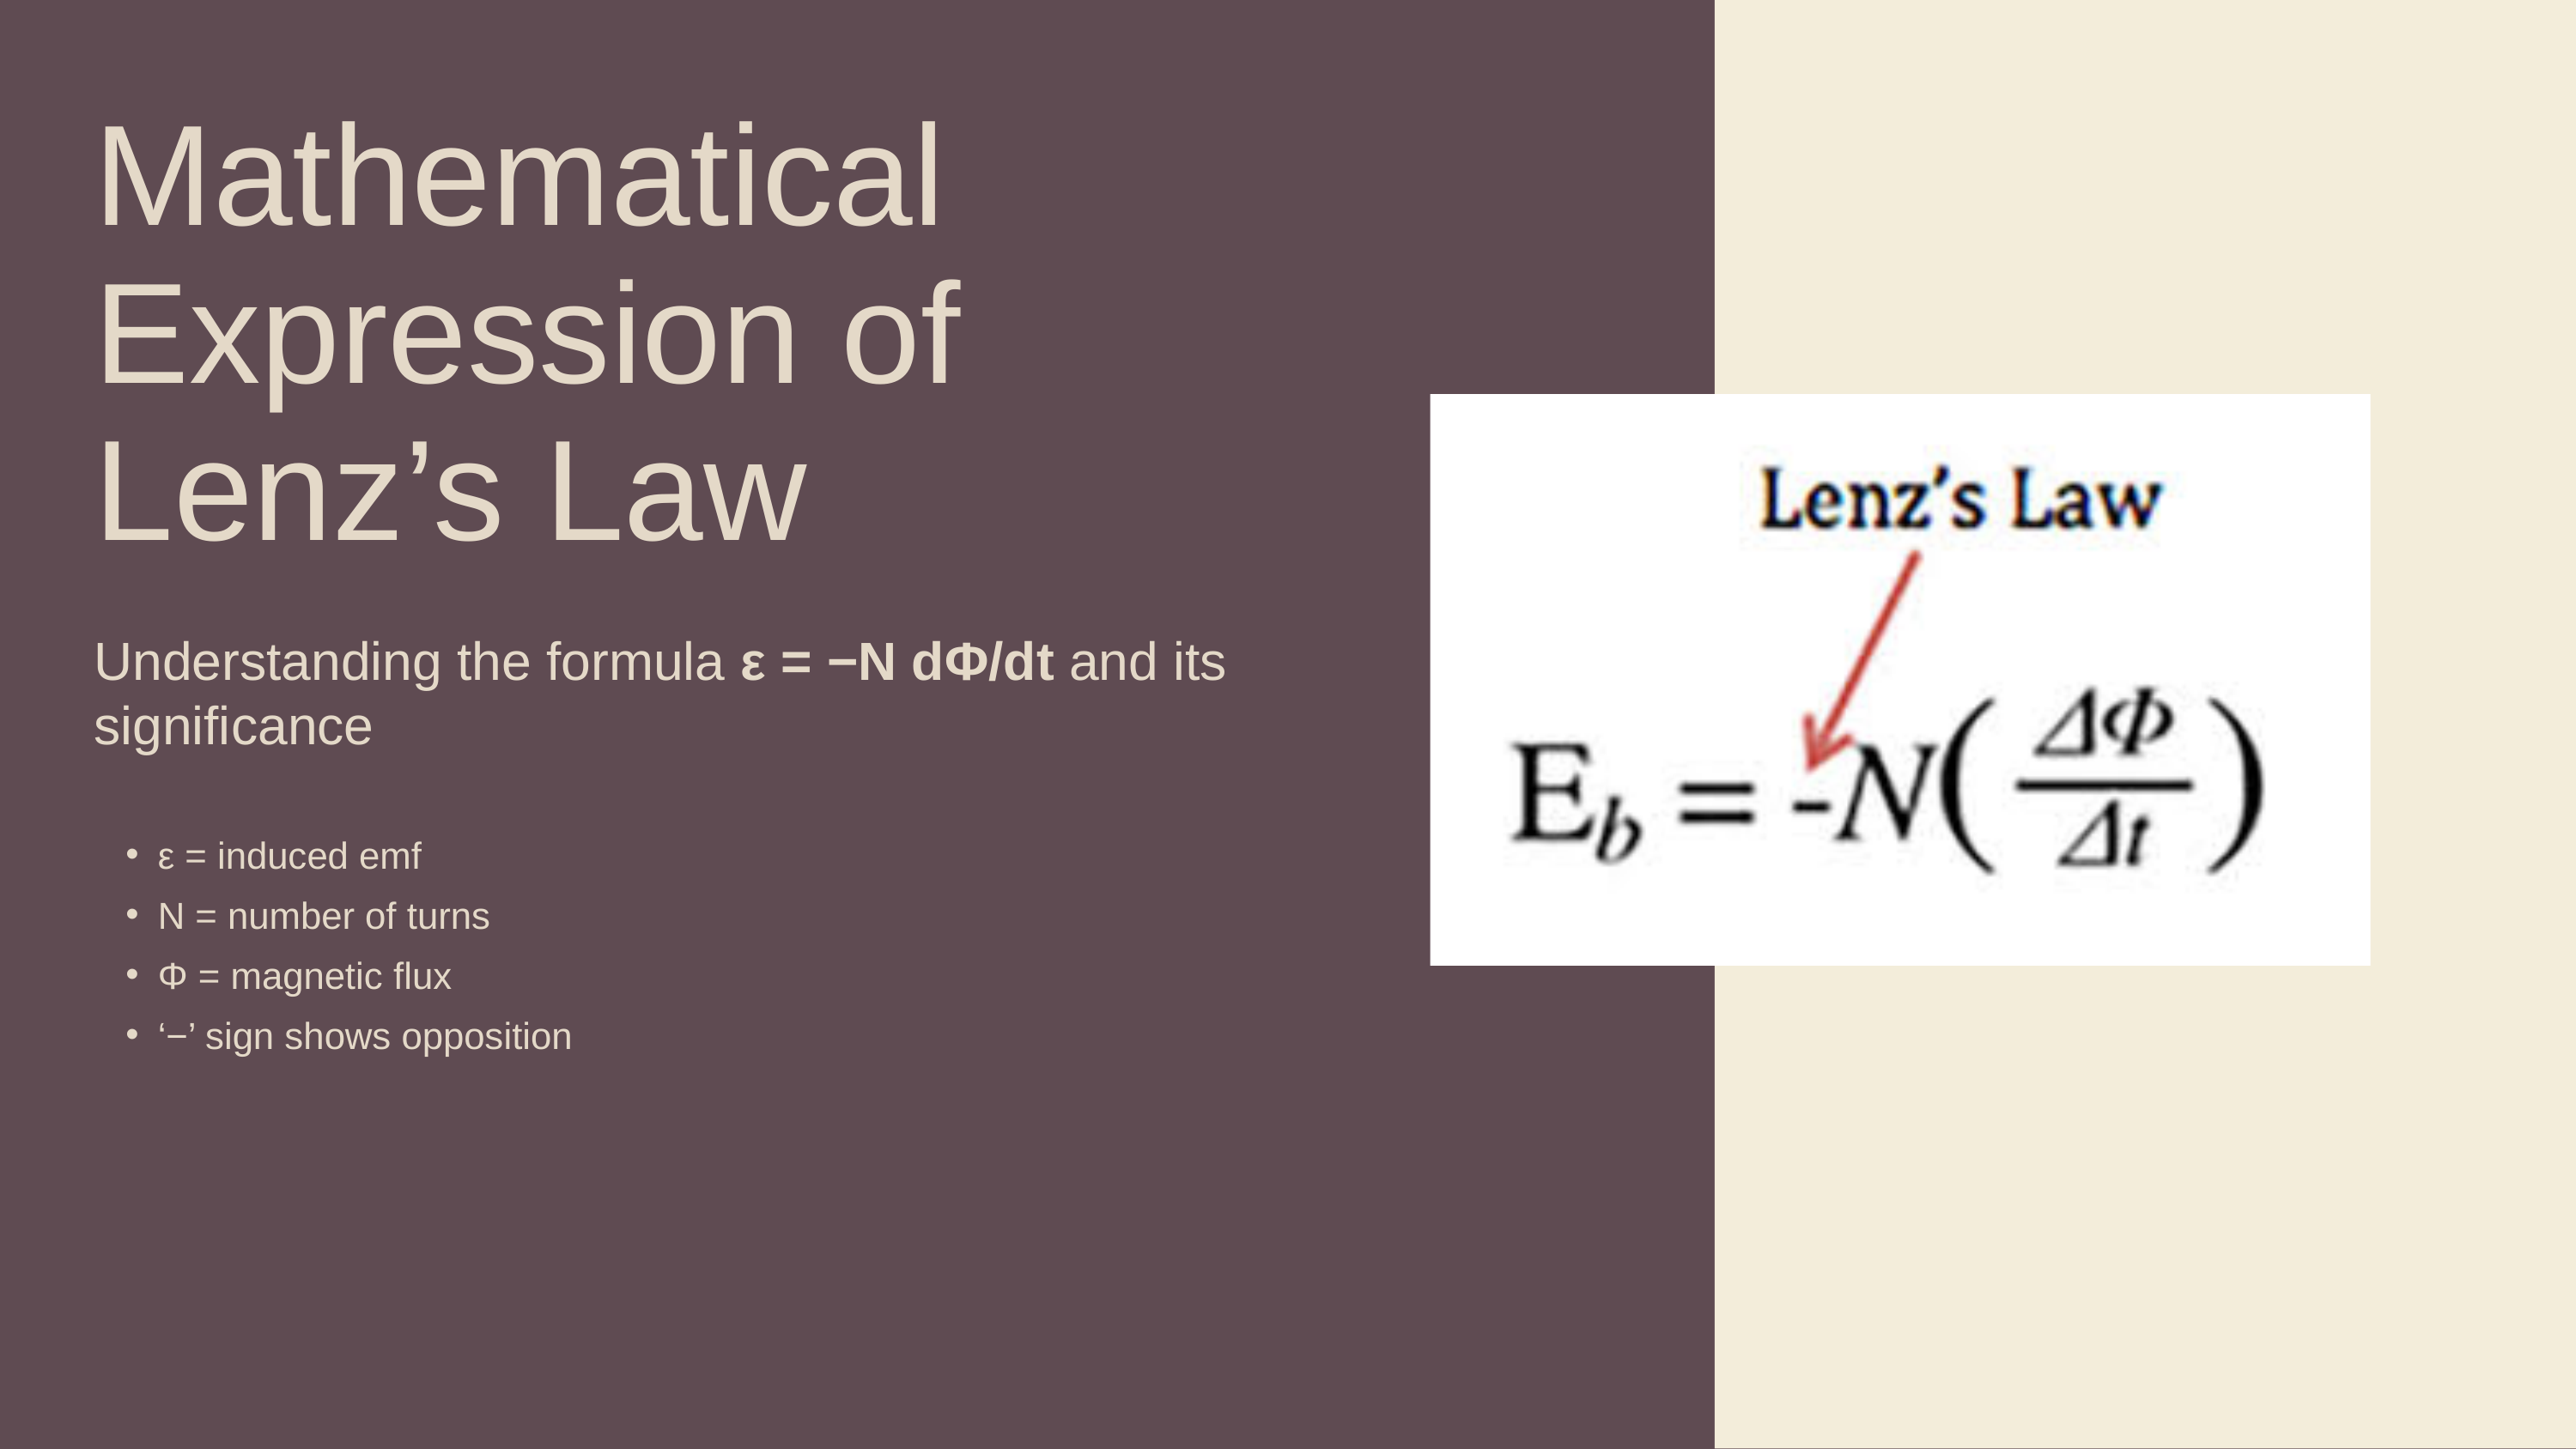

Mathematical Expression of Lenz’s Law
Understanding the formula ε = −N dΦ/dt and its significance
ε = induced emf
N = number of turns
Φ = magnetic flux
‘−’ sign shows opposition